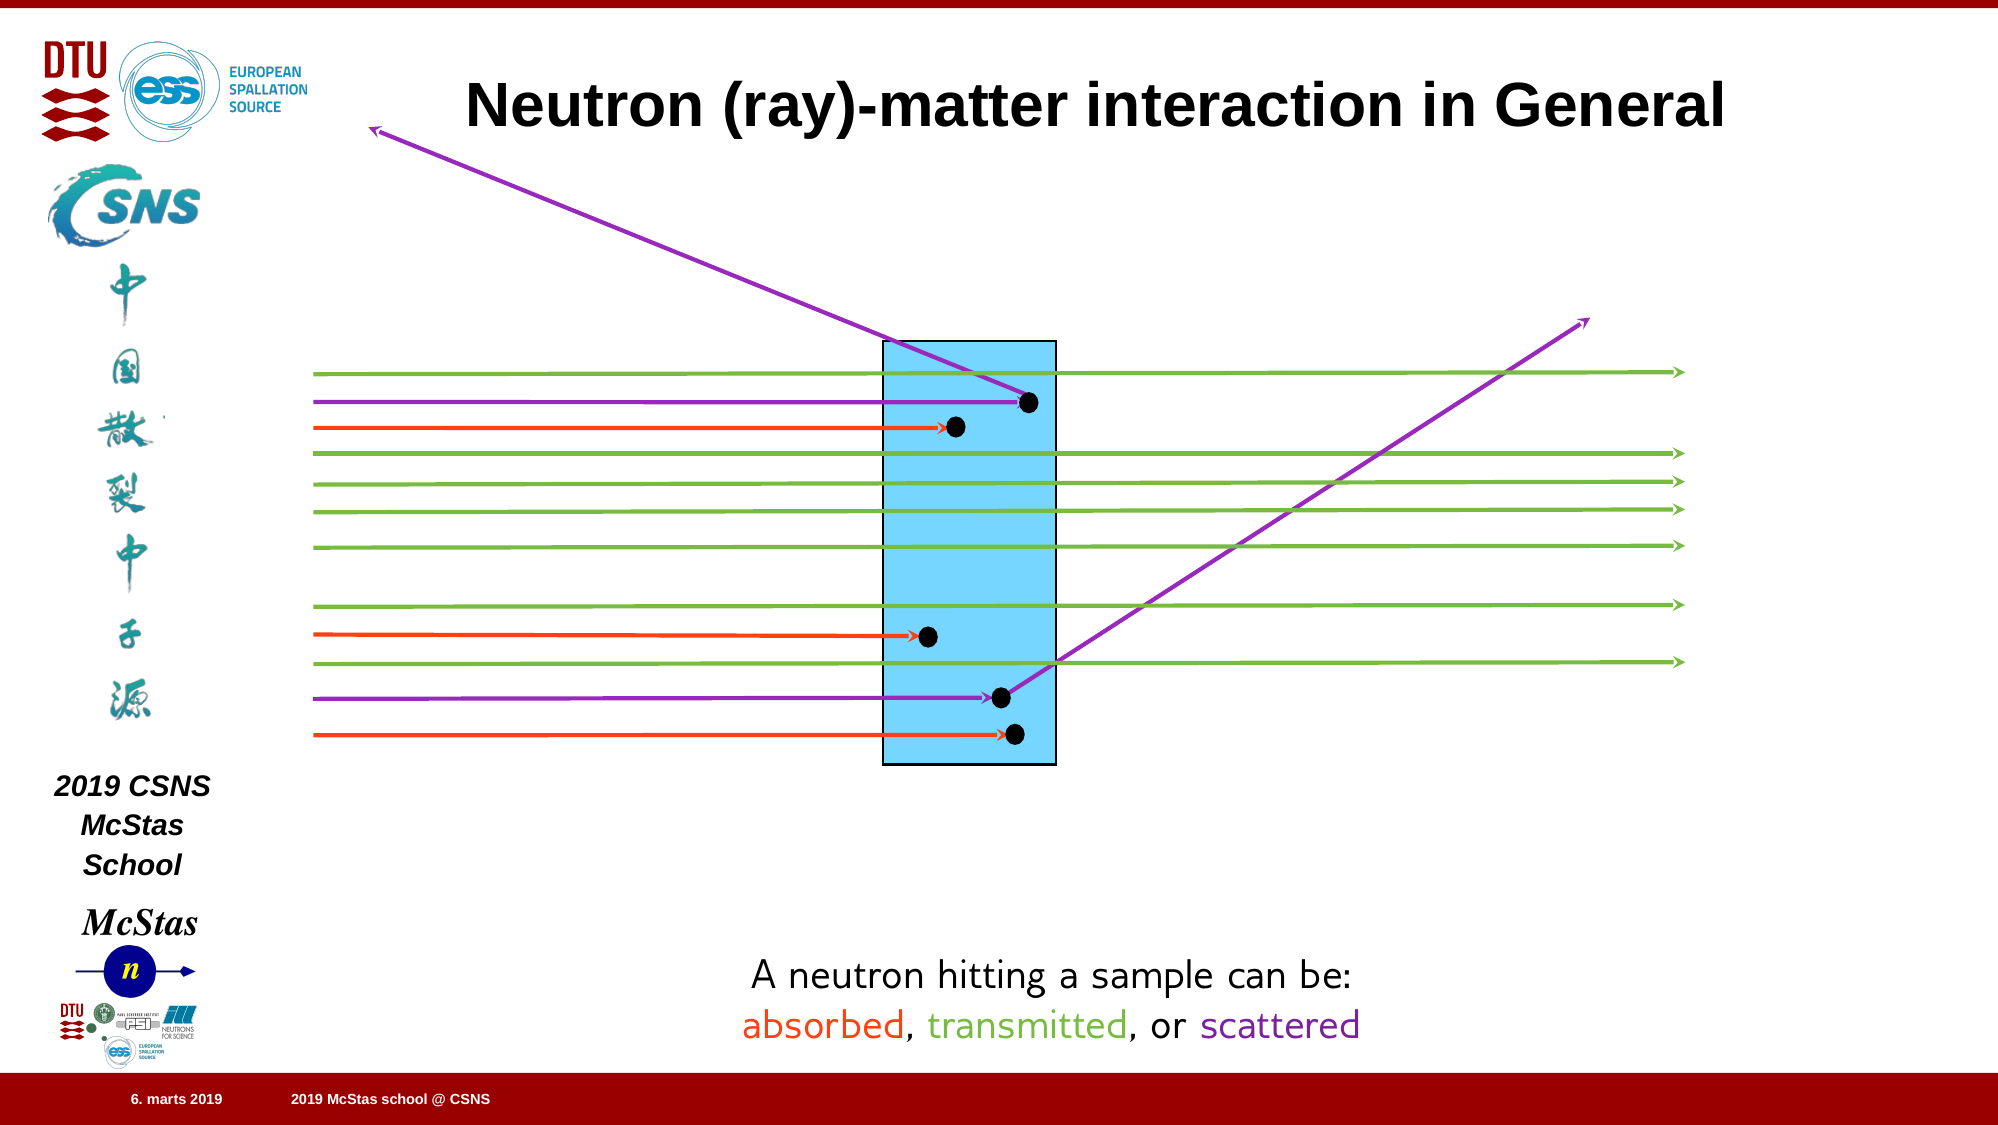

# Neutron (ray)-matter interaction in General

A neutron hitting a sample can be:
absorbed, transmitted, or scattered
25